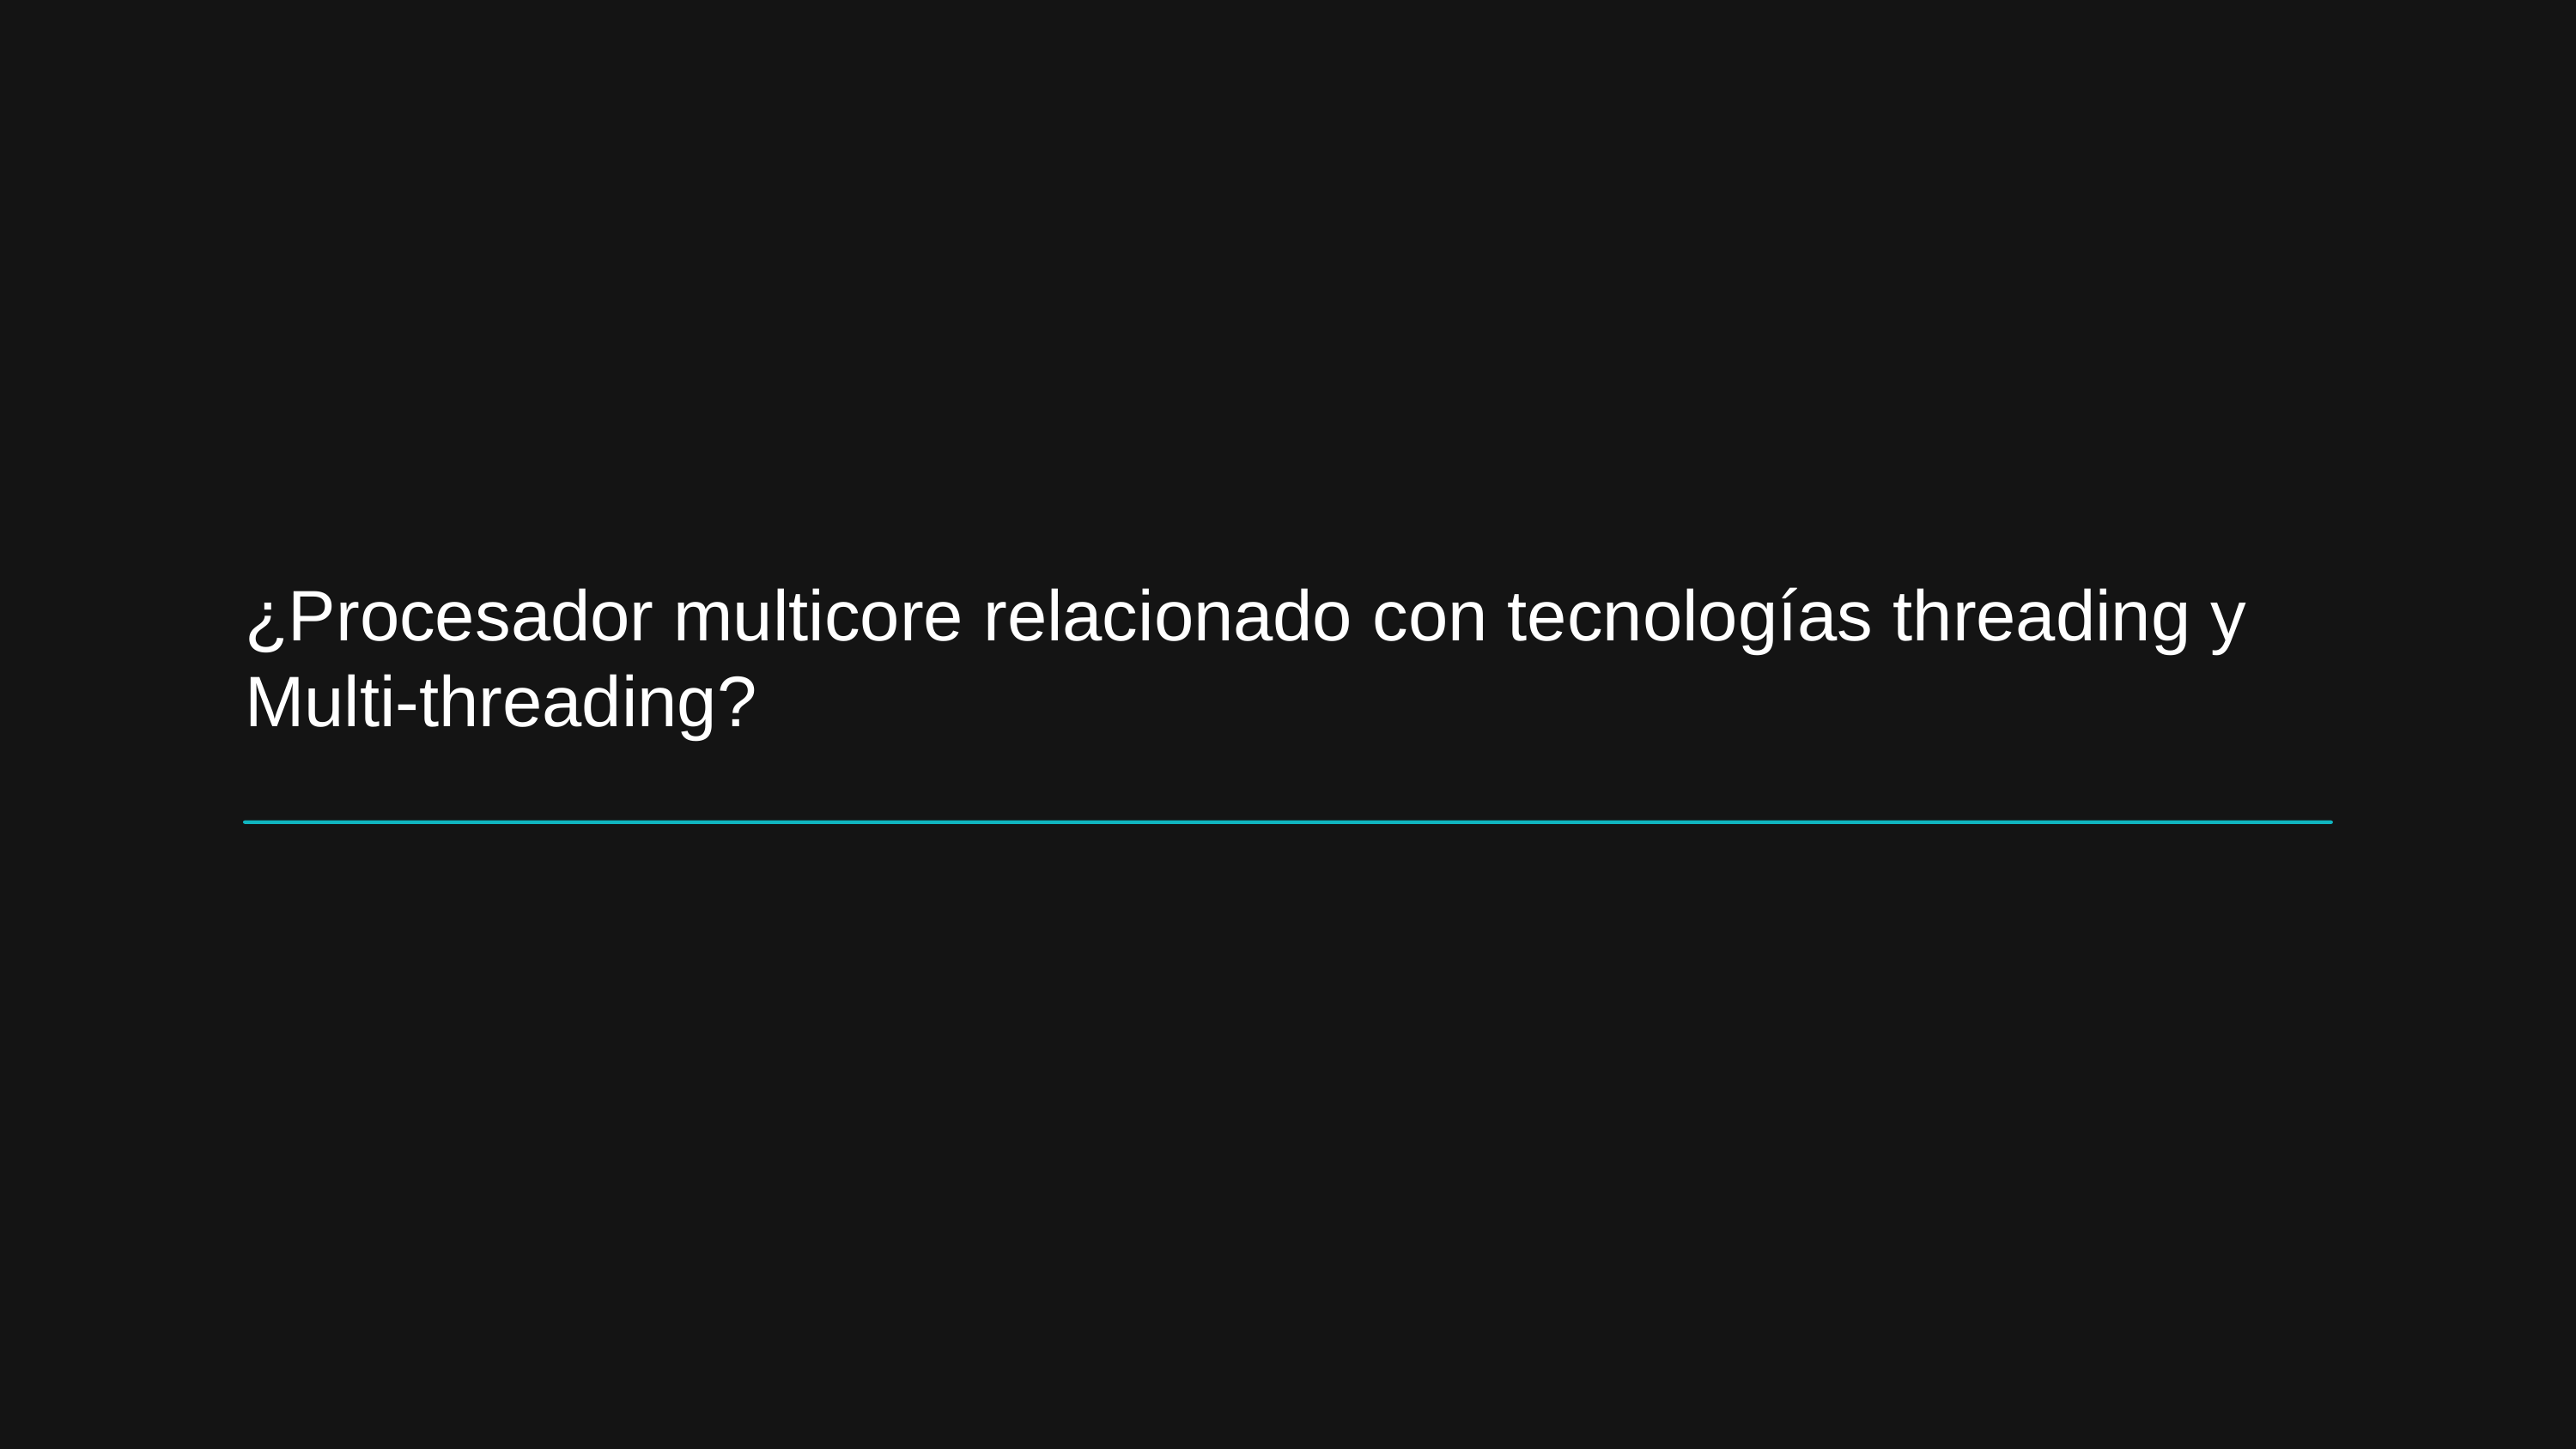

¿Procesador multicore relacionado con tecnologías threading y Multi-threading?